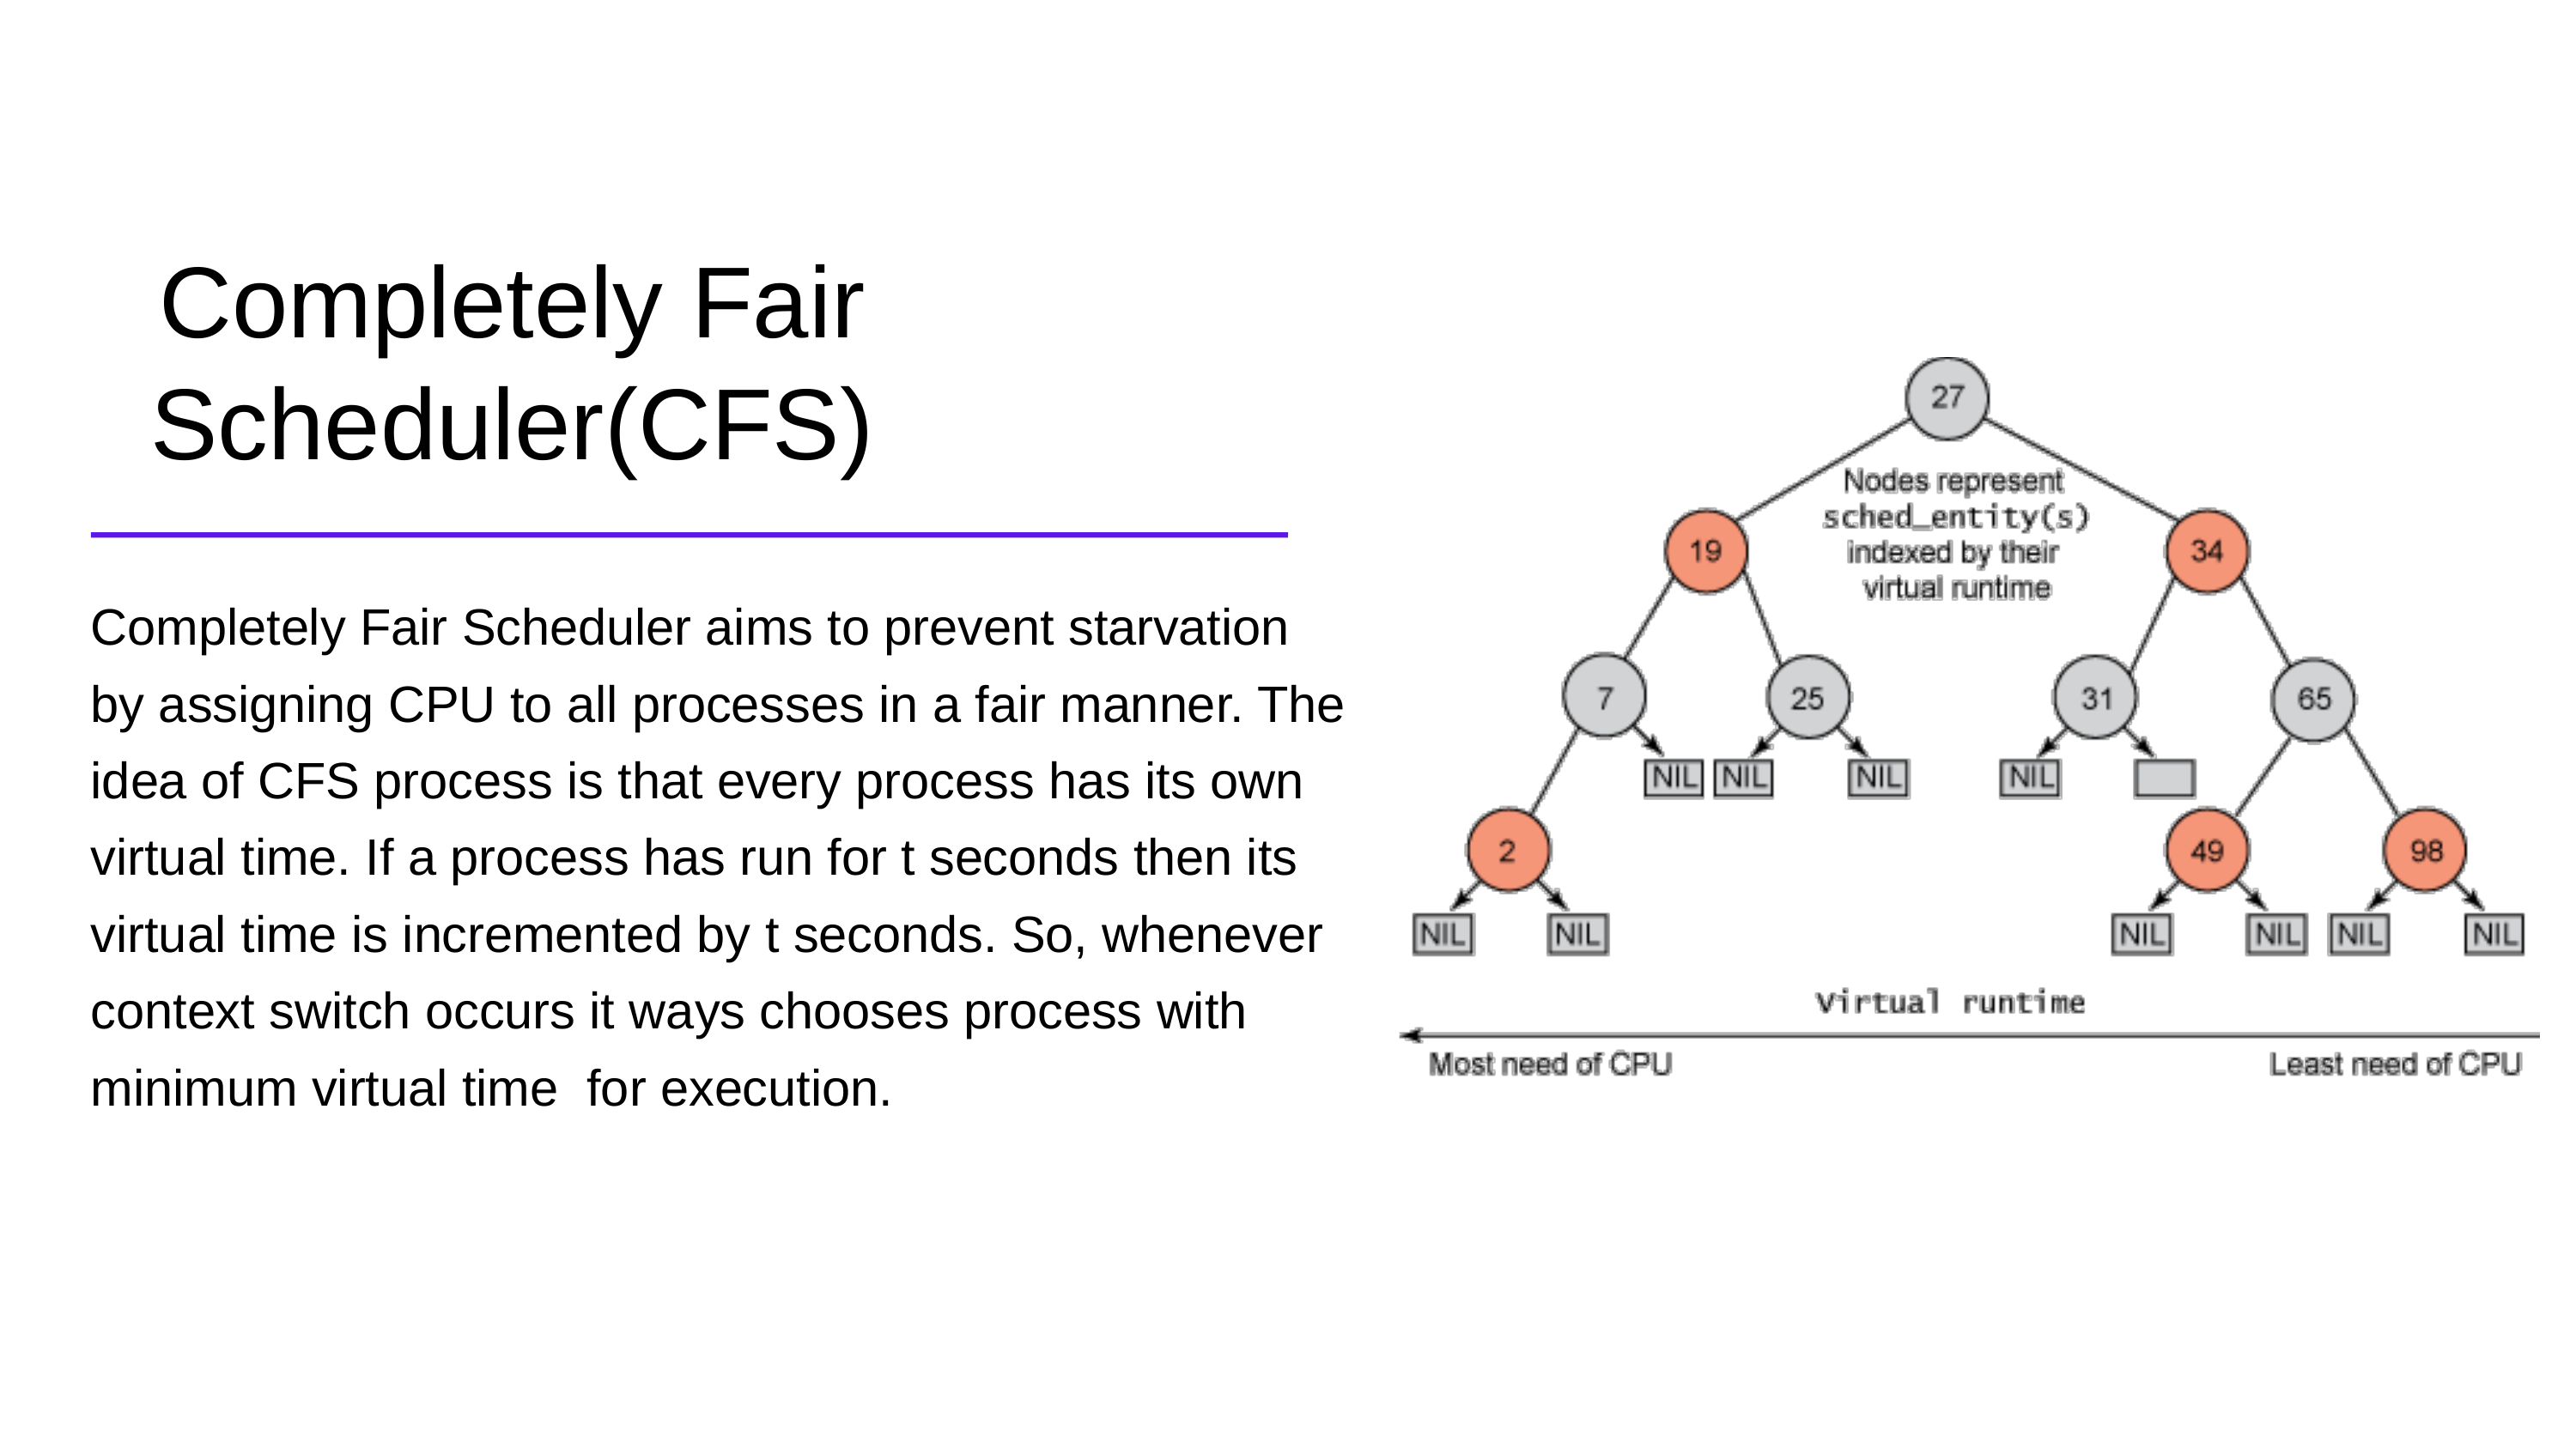

Completely Fair Scheduler(CFS)

Completely Fair Scheduler aims to prevent starvation by assigning CPU to all processes in a fair manner. The idea of CFS process is that every process has its own virtual time. If a process has run for t seconds then its virtual time is incremented by t seconds. So, whenever context switch occurs it ways chooses process with minimum virtual time  for execution.